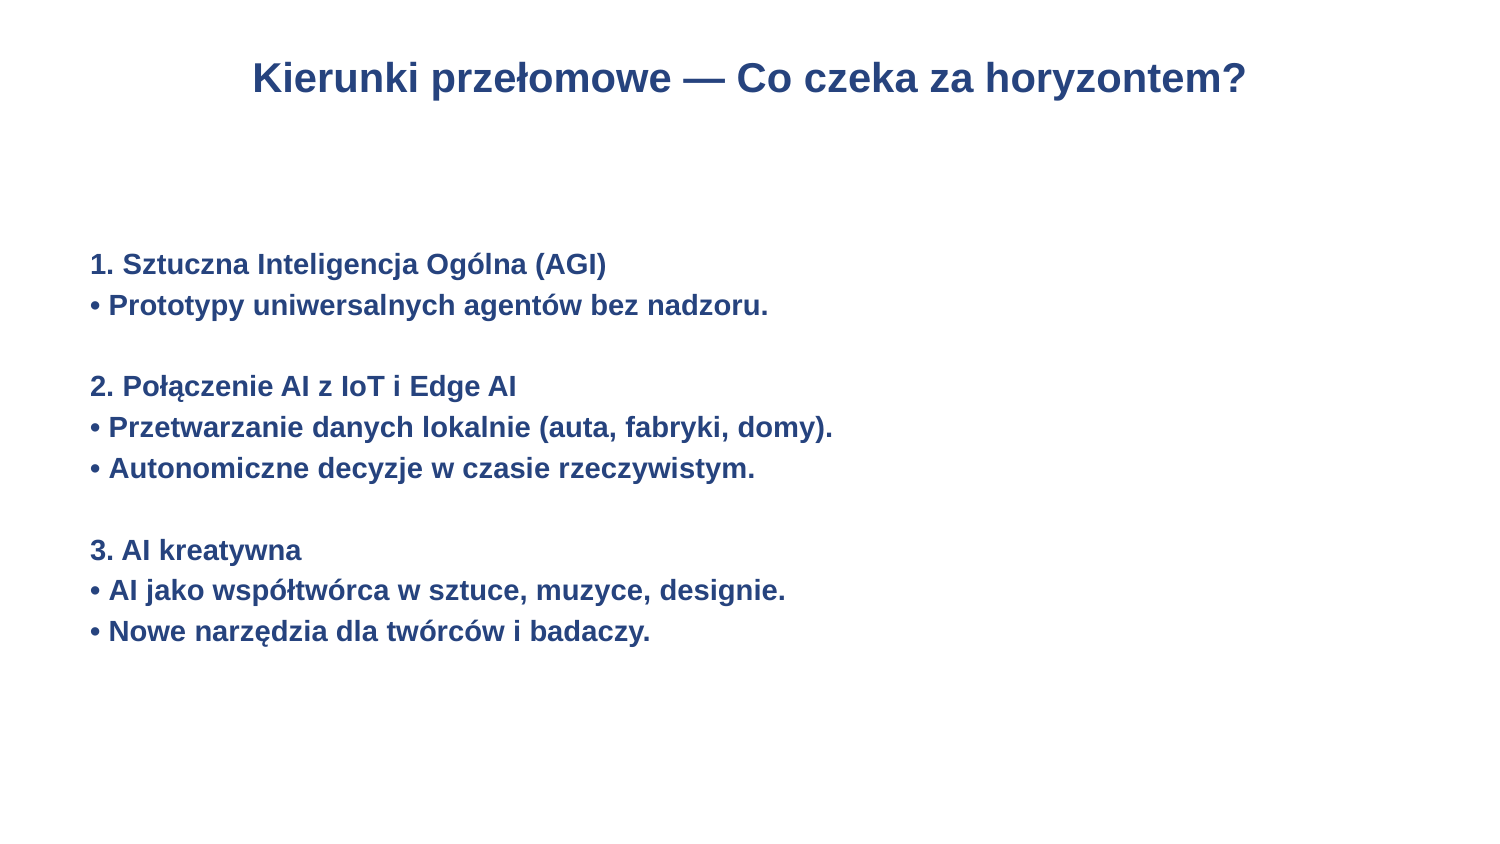

# Kierunki przełomowe — Co czeka za horyzontem?

1. Sztuczna Inteligencja Ogólna (AGI)
• Prototypy uniwersalnych agentów bez nadzoru.

2. Połączenie AI z IoT i Edge AI
• Przetwarzanie danych lokalnie (auta, fabryki, domy).
• Autonomiczne decyzje w czasie rzeczywistym.

3. AI kreatywna
• AI jako współtwórca w sztuce, muzyce, designie.
• Nowe narzędzia dla twórców i badaczy.